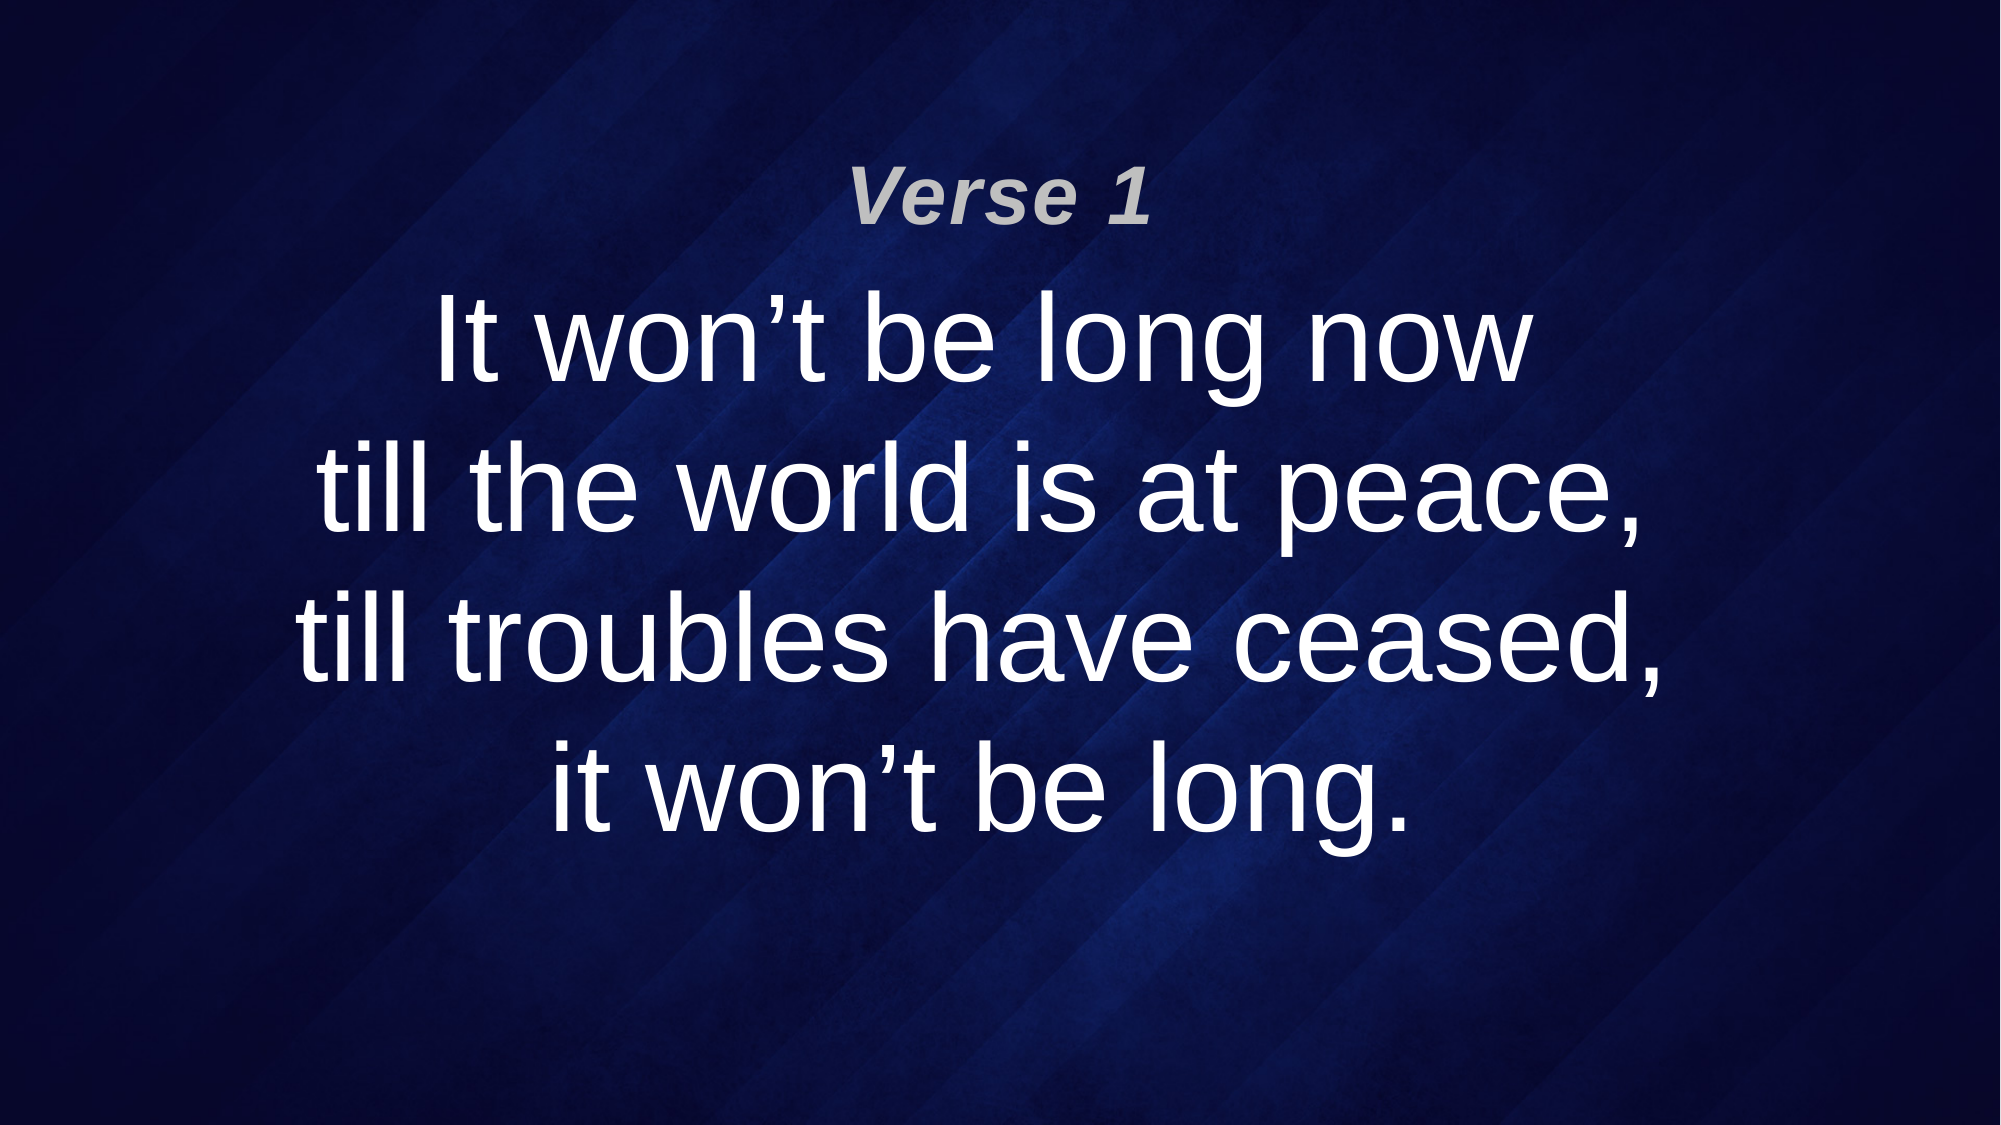

Verse 1
# It won’t be long now till the world is at peace, till troubles have ceased, it won’t be long.